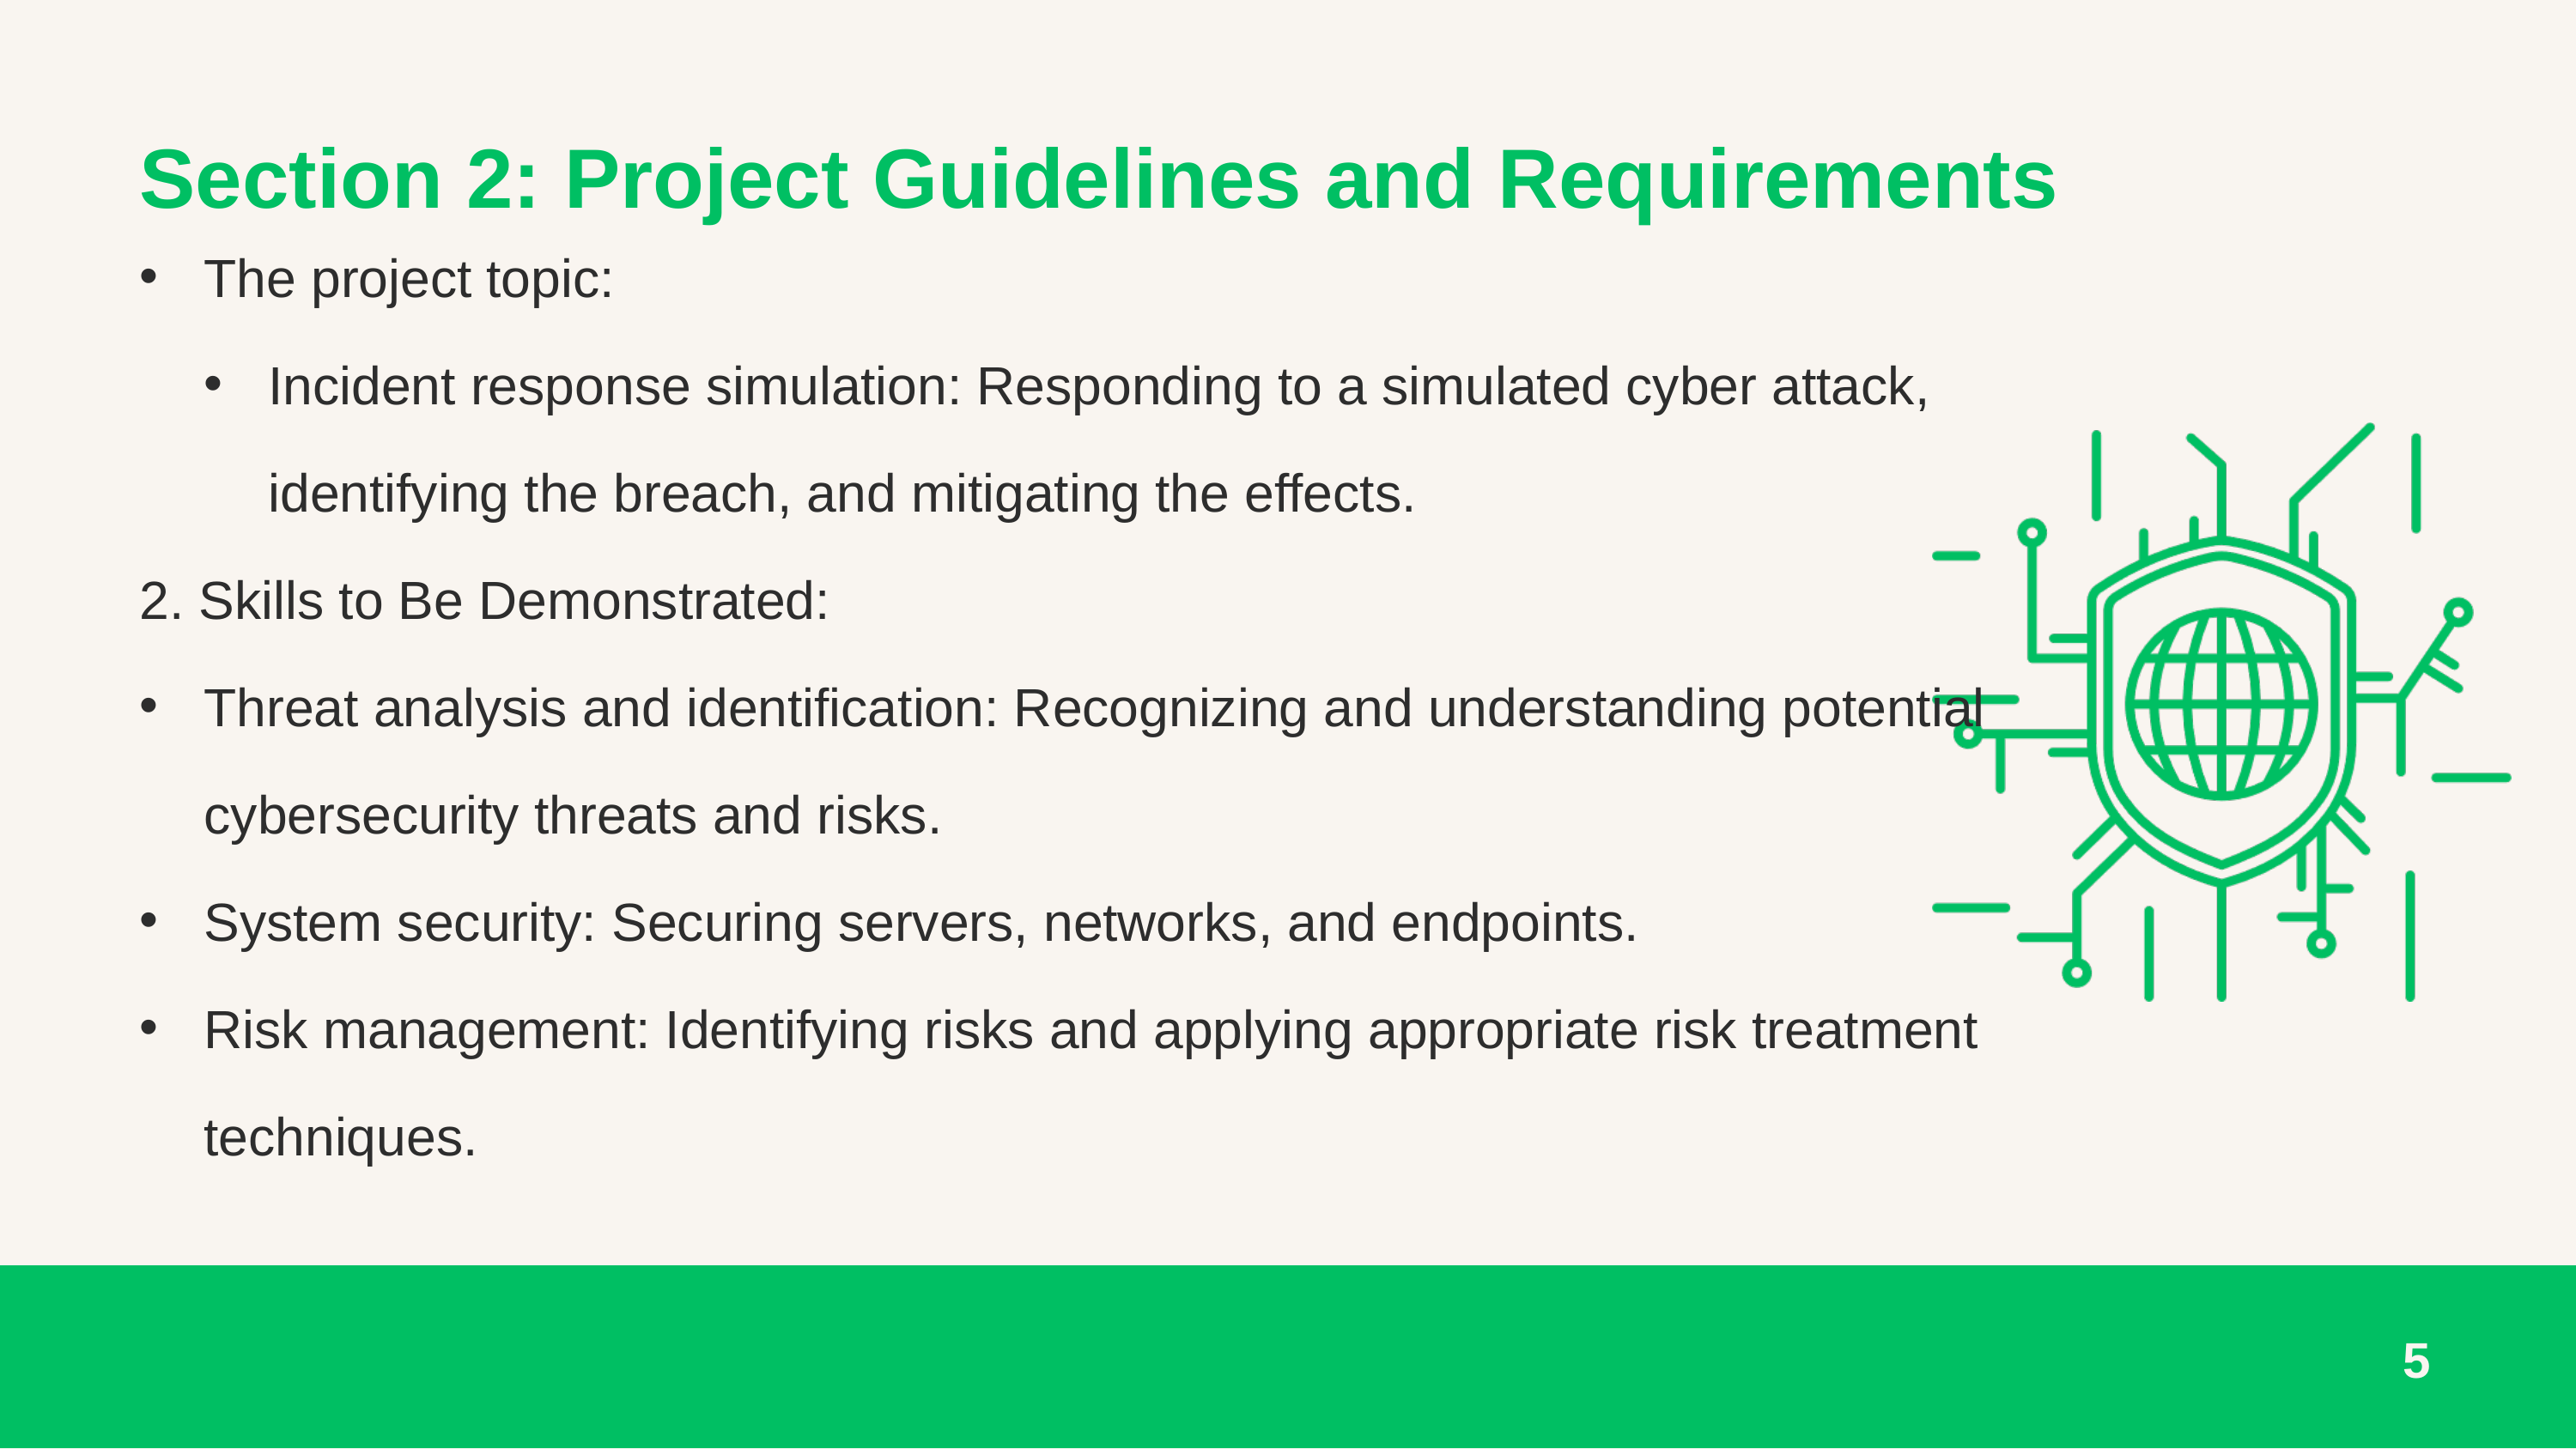

Section 2: Project Guidelines and Requirements
The project topic:
Incident response simulation: Responding to a simulated cyber attack, identifying the breach, and mitigating the effects.
2. Skills to Be Demonstrated:
Threat analysis and identification: Recognizing and understanding potential cybersecurity threats and risks.
System security: Securing servers, networks, and endpoints.
Risk management: Identifying risks and applying appropriate risk treatment techniques.

5